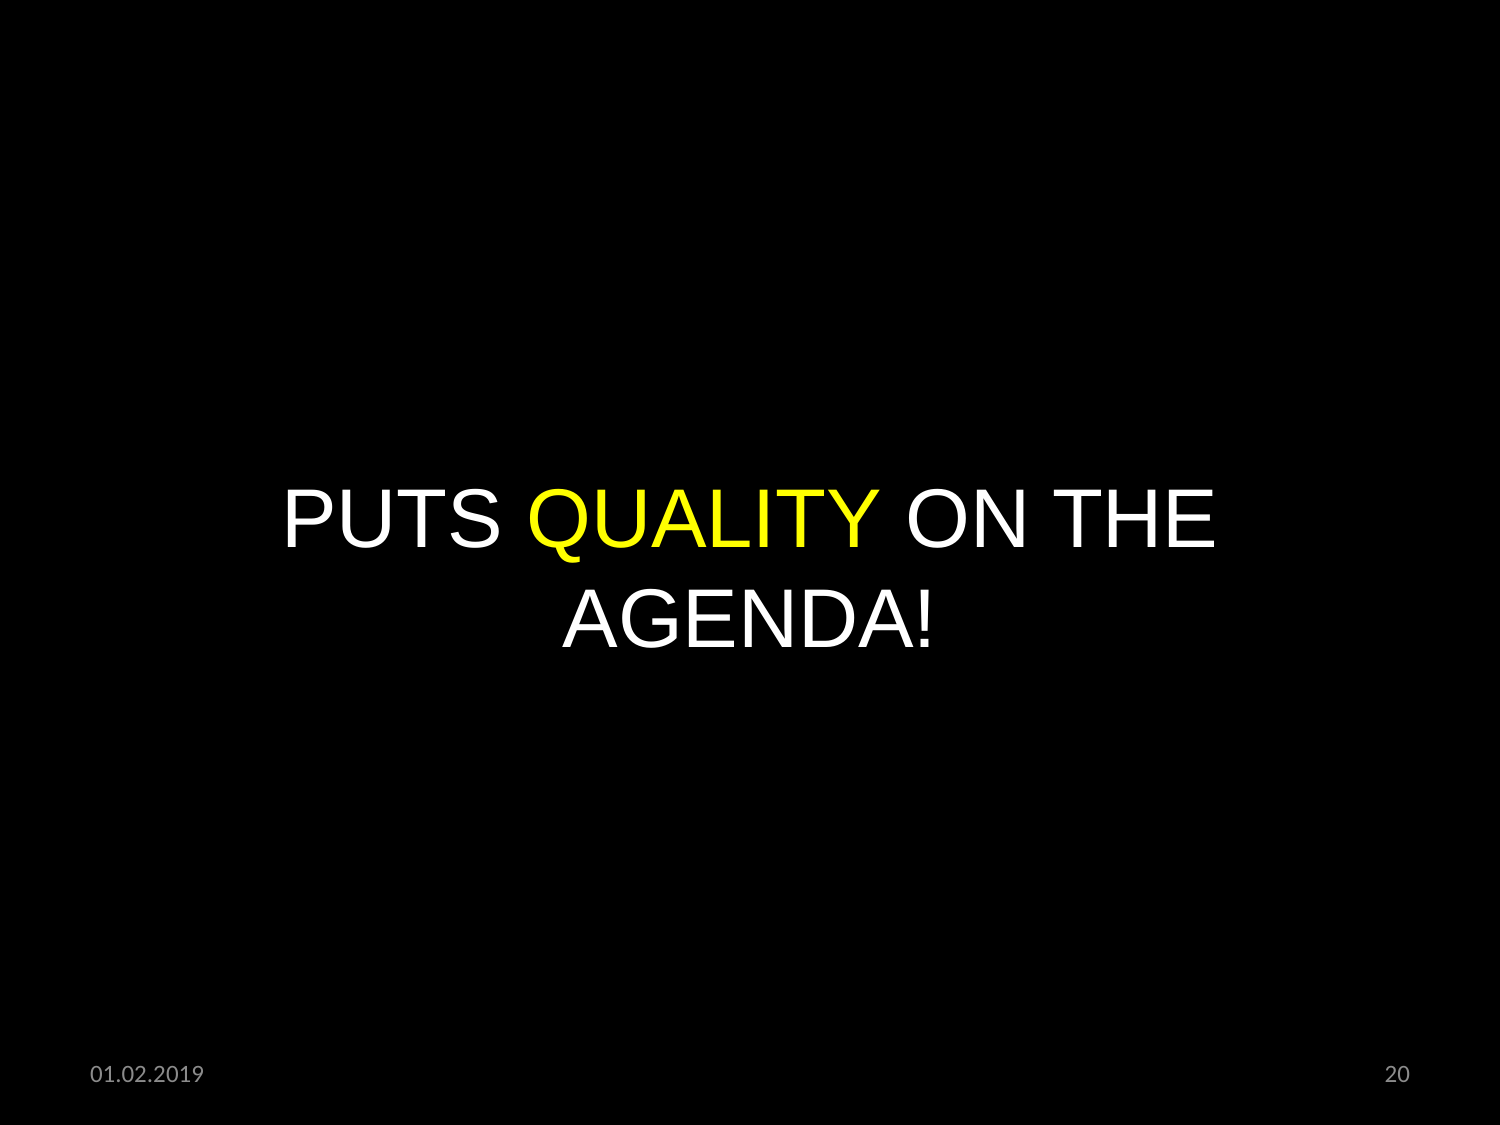

PUTS QUALITY ON THE AGENDA!
01.02.2019
20